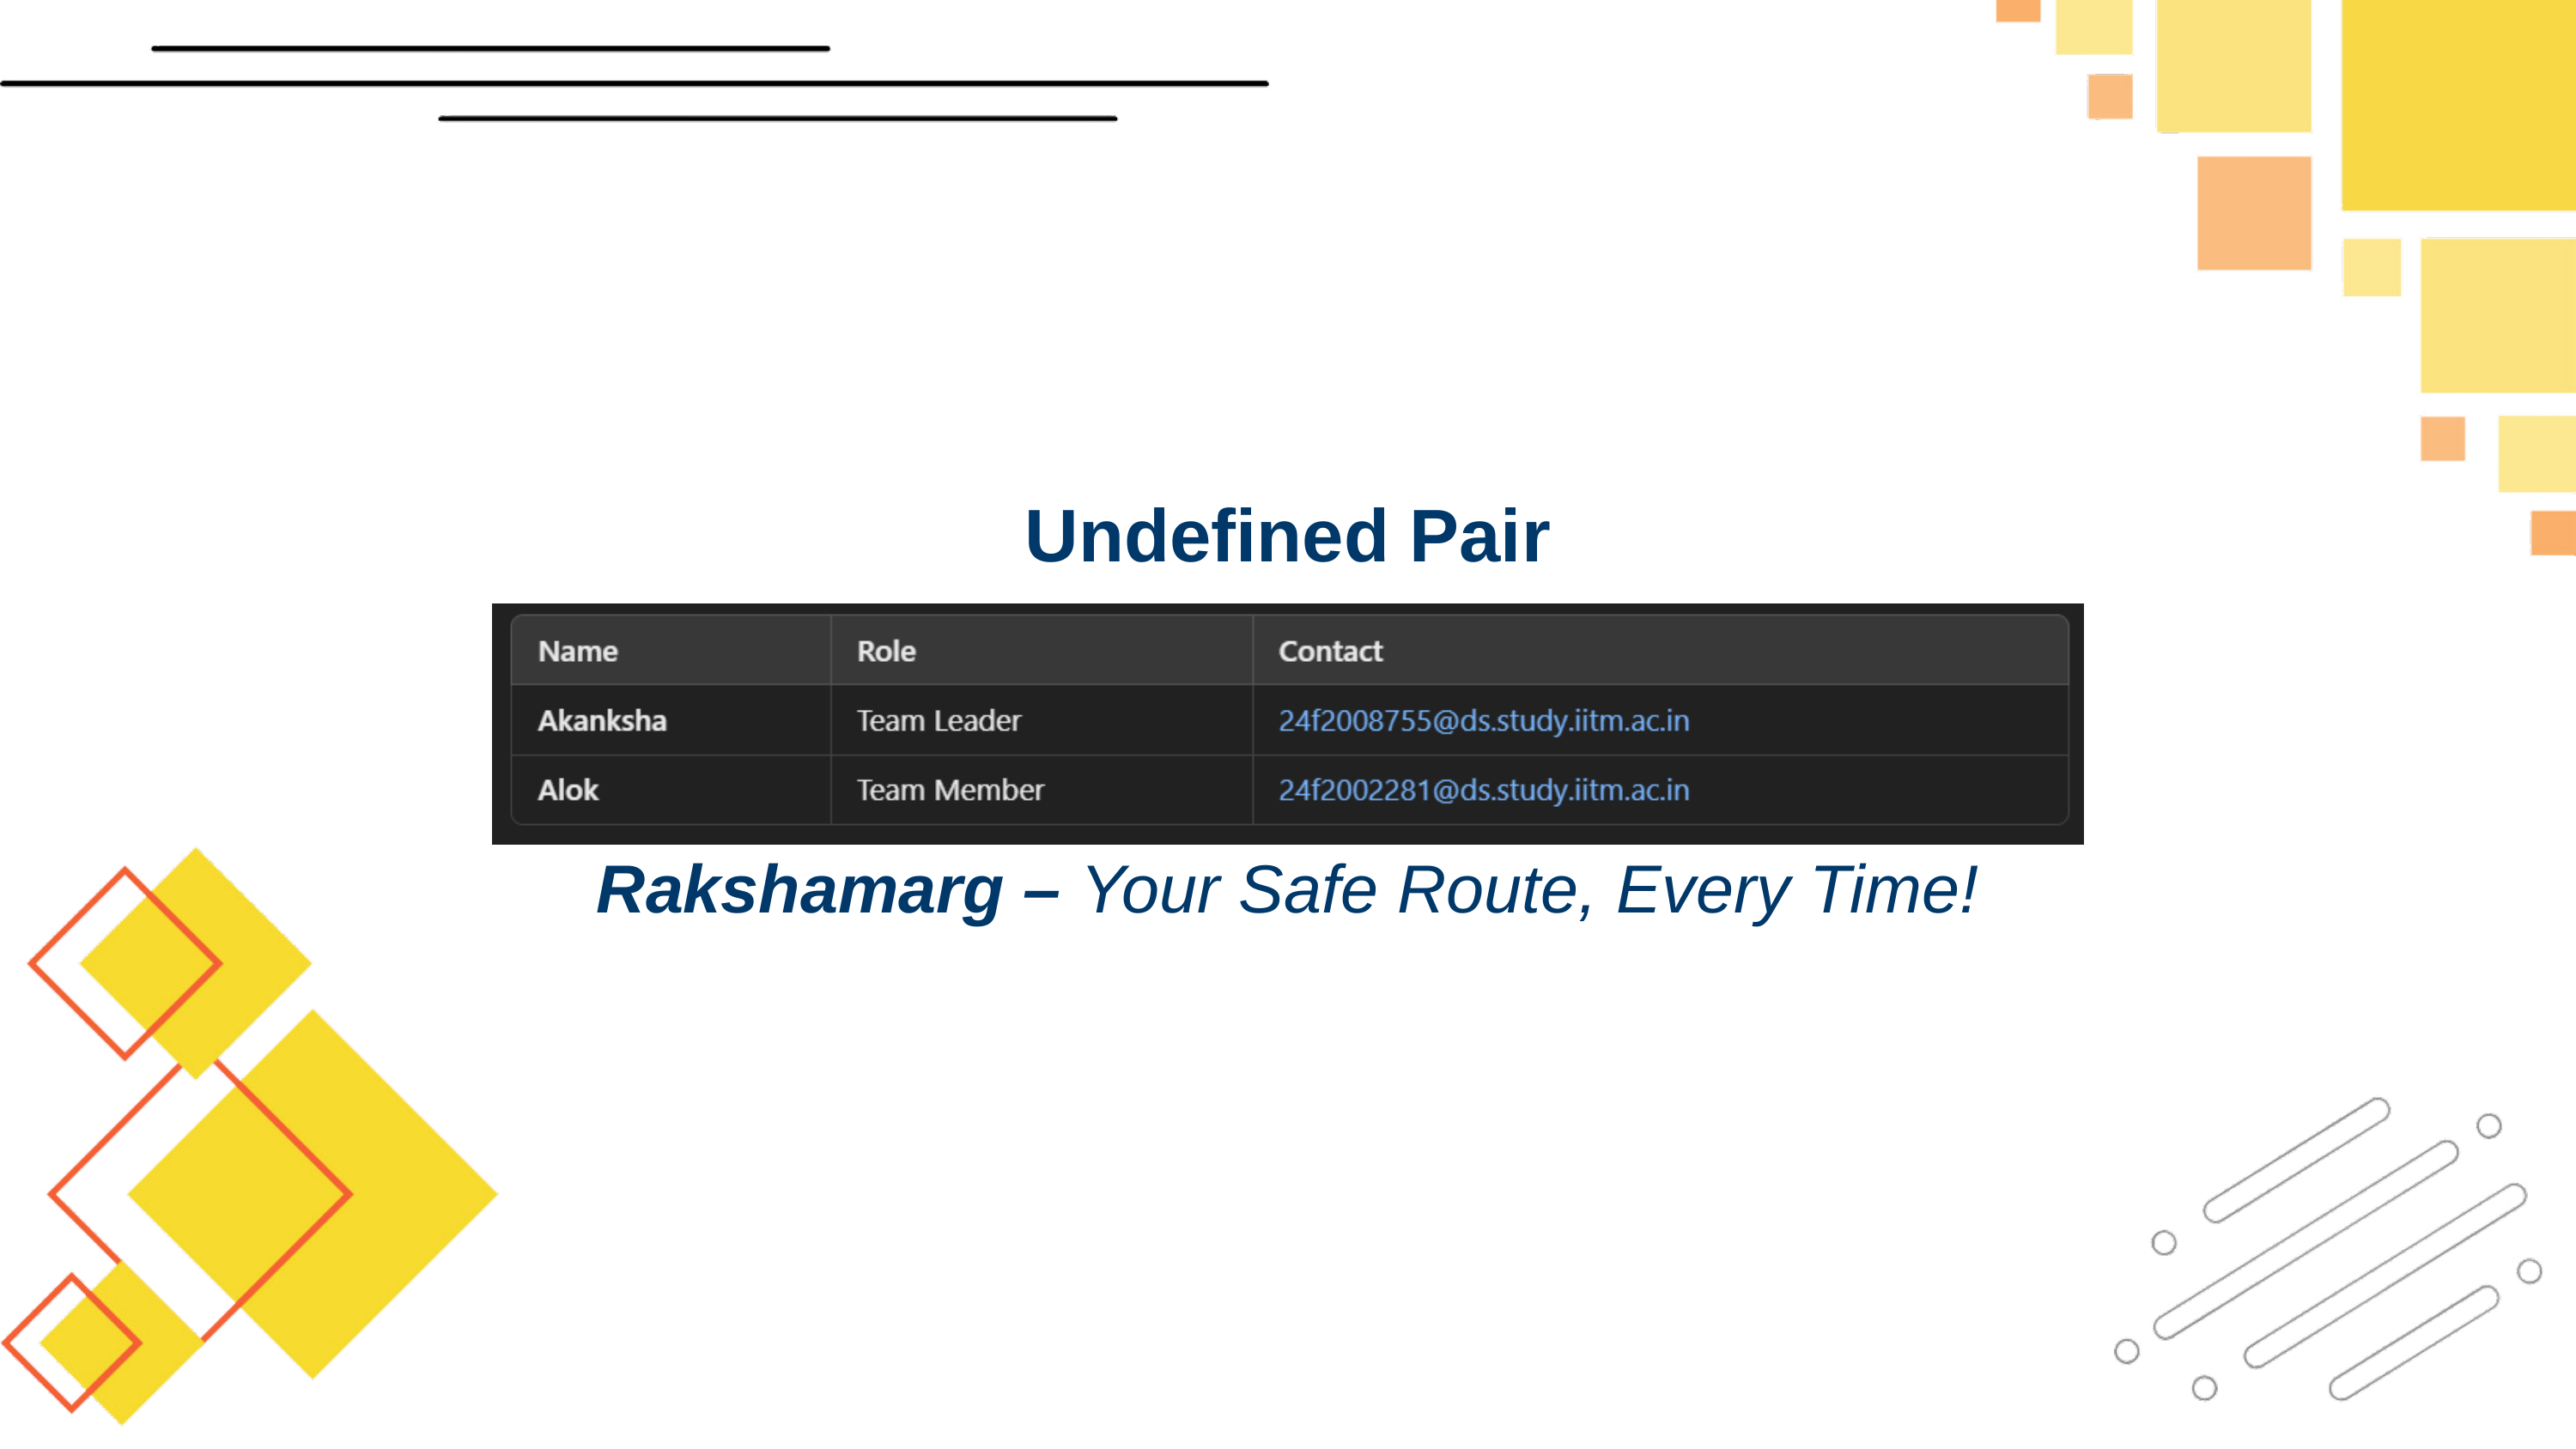

Undefined Pair

Rakshamarg – Your Safe Route, Every Time!